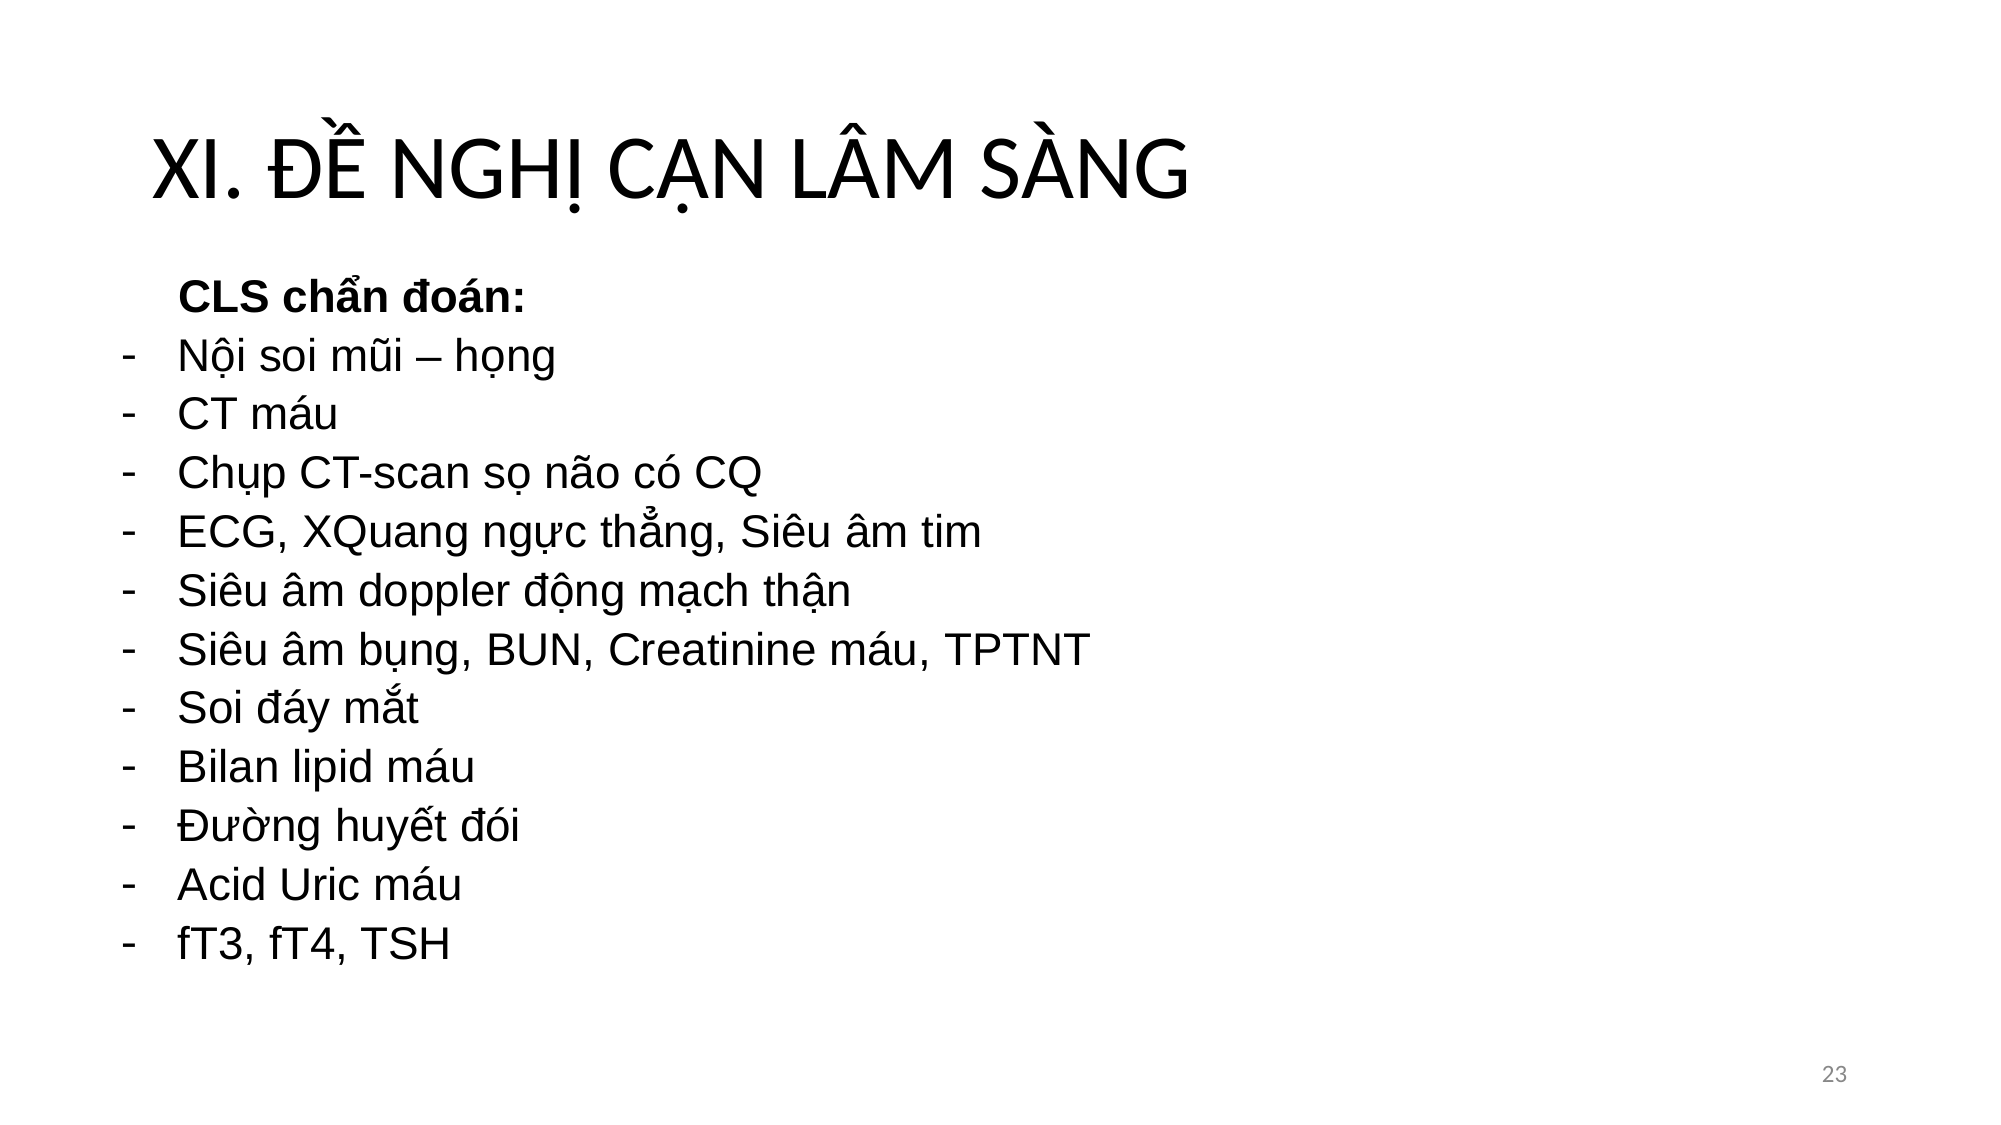

# XI. ĐỀ NGHỊ CẬN LÂM SÀNG
CLS chẩn đoán:
Nội soi mũi – họng
CT máu
Chụp CT-scan sọ não có CQ
ECG, XQuang ngực thẳng, Siêu âm tim
Siêu âm doppler động mạch thận
Siêu âm bụng, BUN, Creatinine máu, TPTNT
Soi đáy mắt
Bilan lipid máu
Đường huyết đói
Acid Uric máu
fT3, fT4, TSH
23